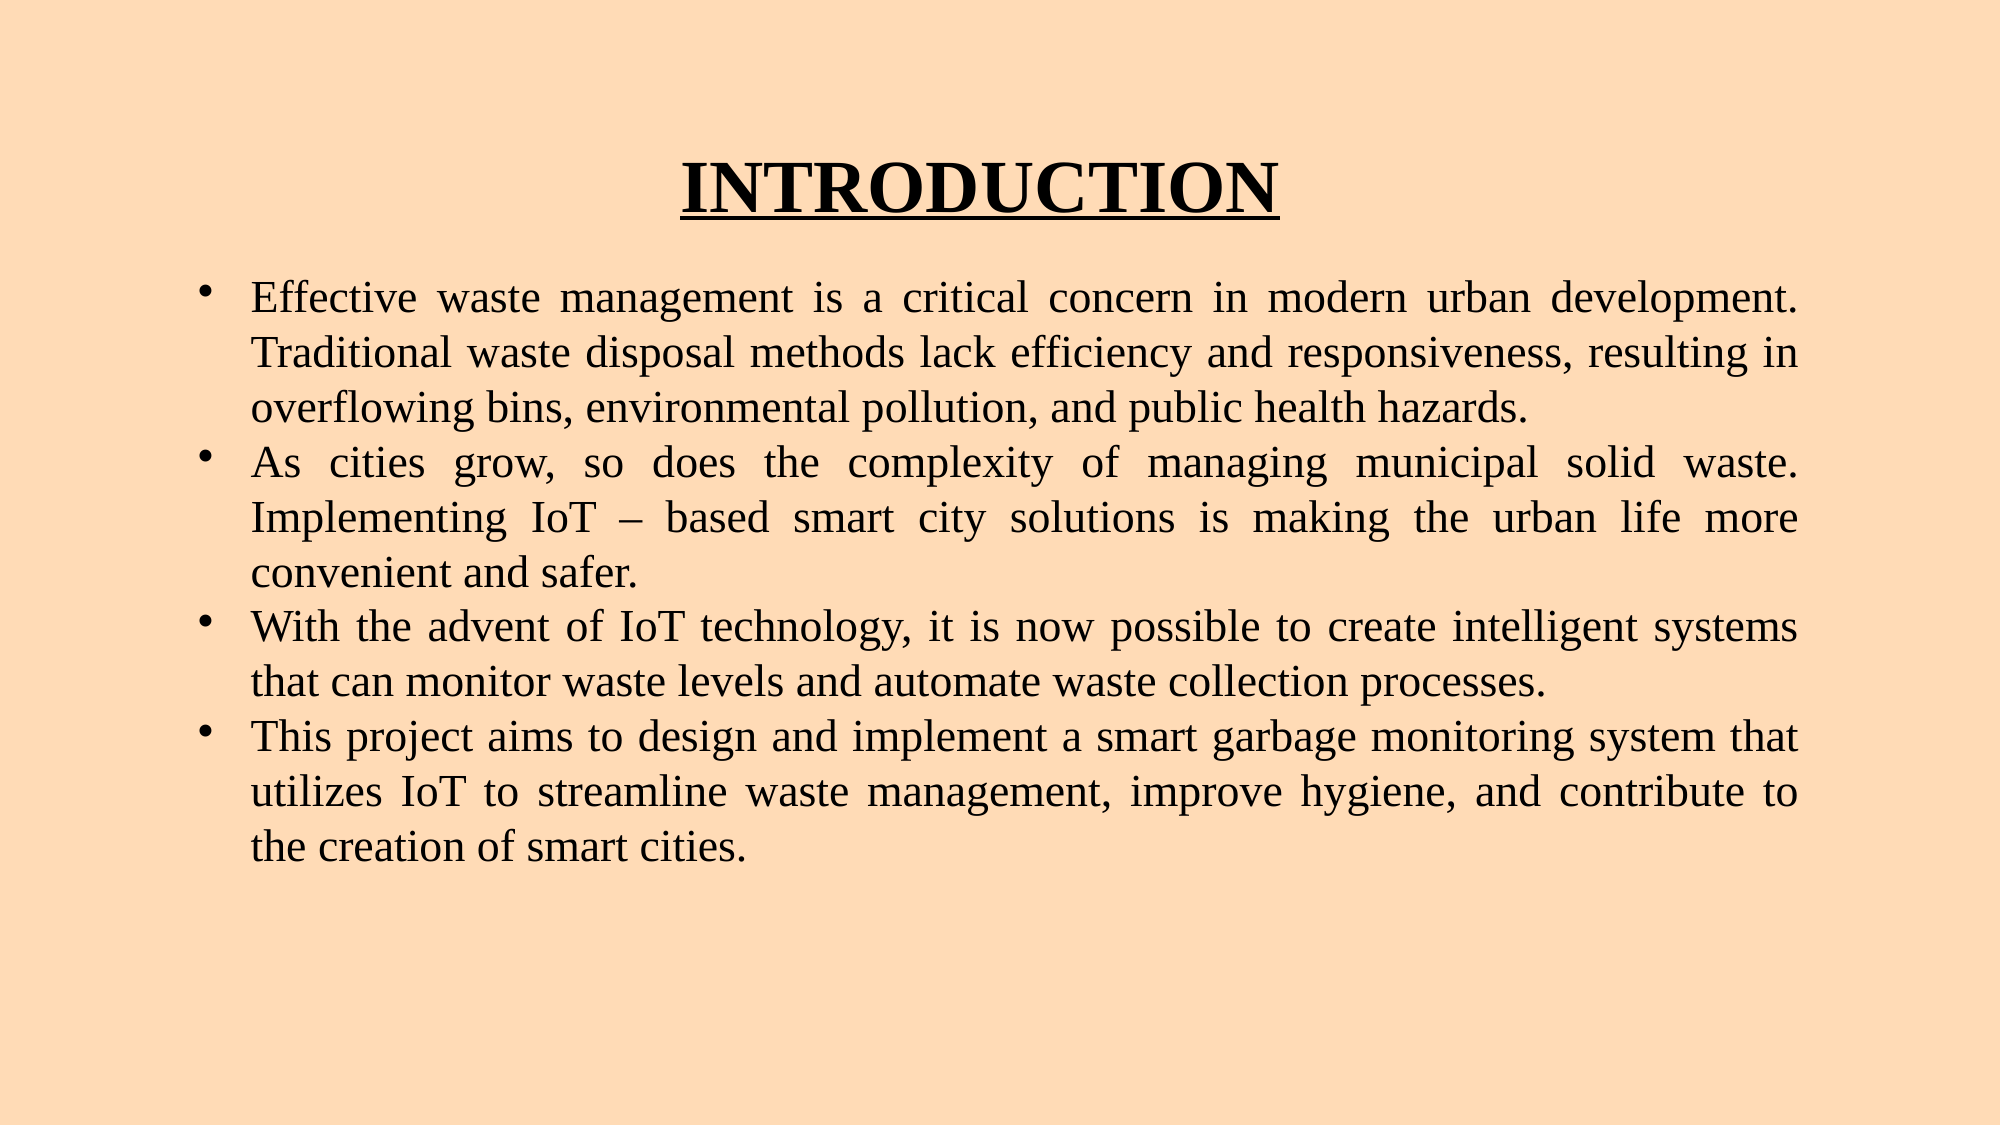

INTRODUCTION
Effective waste management is a critical concern in modern urban development. Traditional waste disposal methods lack efficiency and responsiveness, resulting in overflowing bins, environmental pollution, and public health hazards.
As cities grow, so does the complexity of managing municipal solid waste. Implementing IoT – based smart city solutions is making the urban life more convenient and safer.
With the advent of IoT technology, it is now possible to create intelligent systems that can monitor waste levels and automate waste collection processes.
This project aims to design and implement a smart garbage monitoring system that utilizes IoT to streamline waste management, improve hygiene, and contribute to the creation of smart cities.